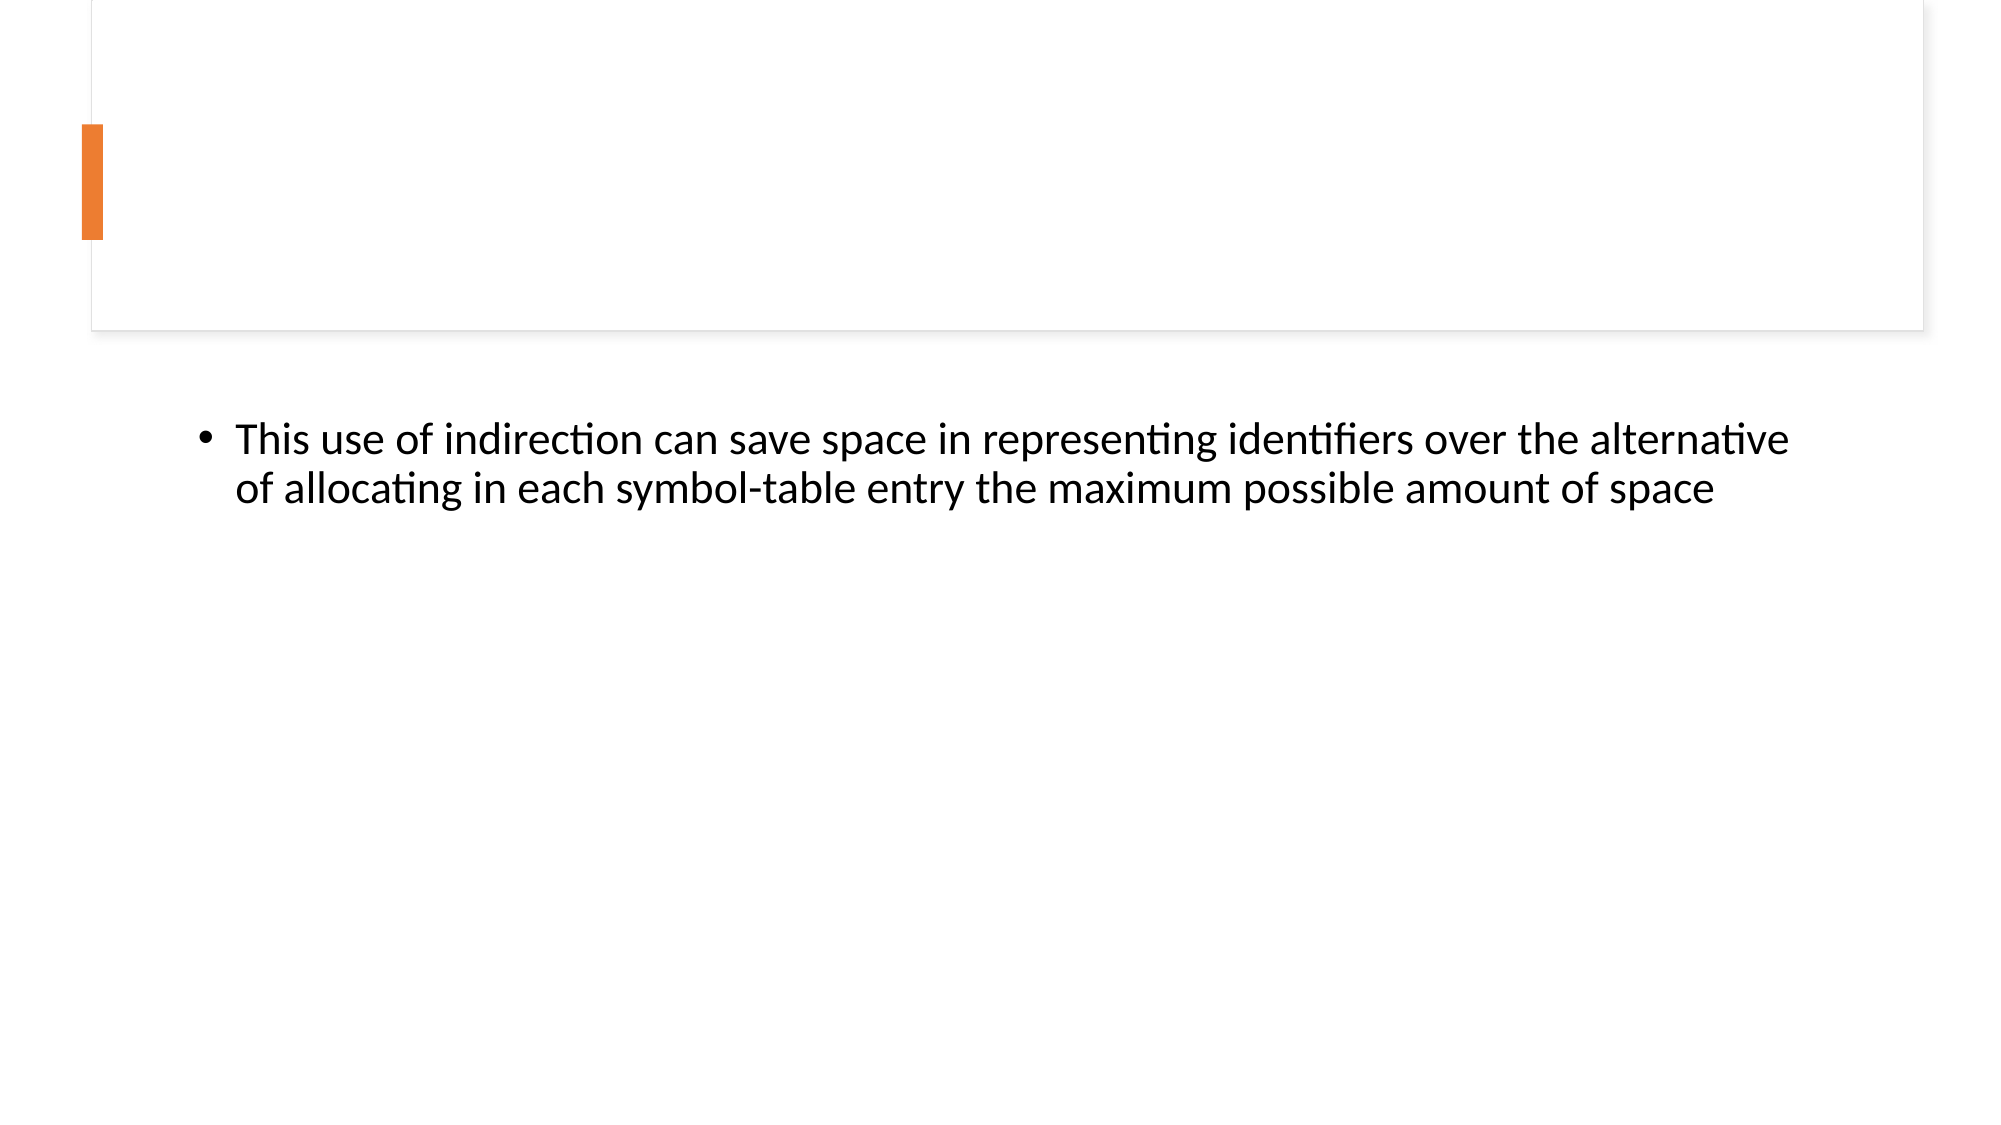

This use of indirection can save space in representing identifiers over the alternative of allocating in each symbol-table entry the maximum possible amount of space